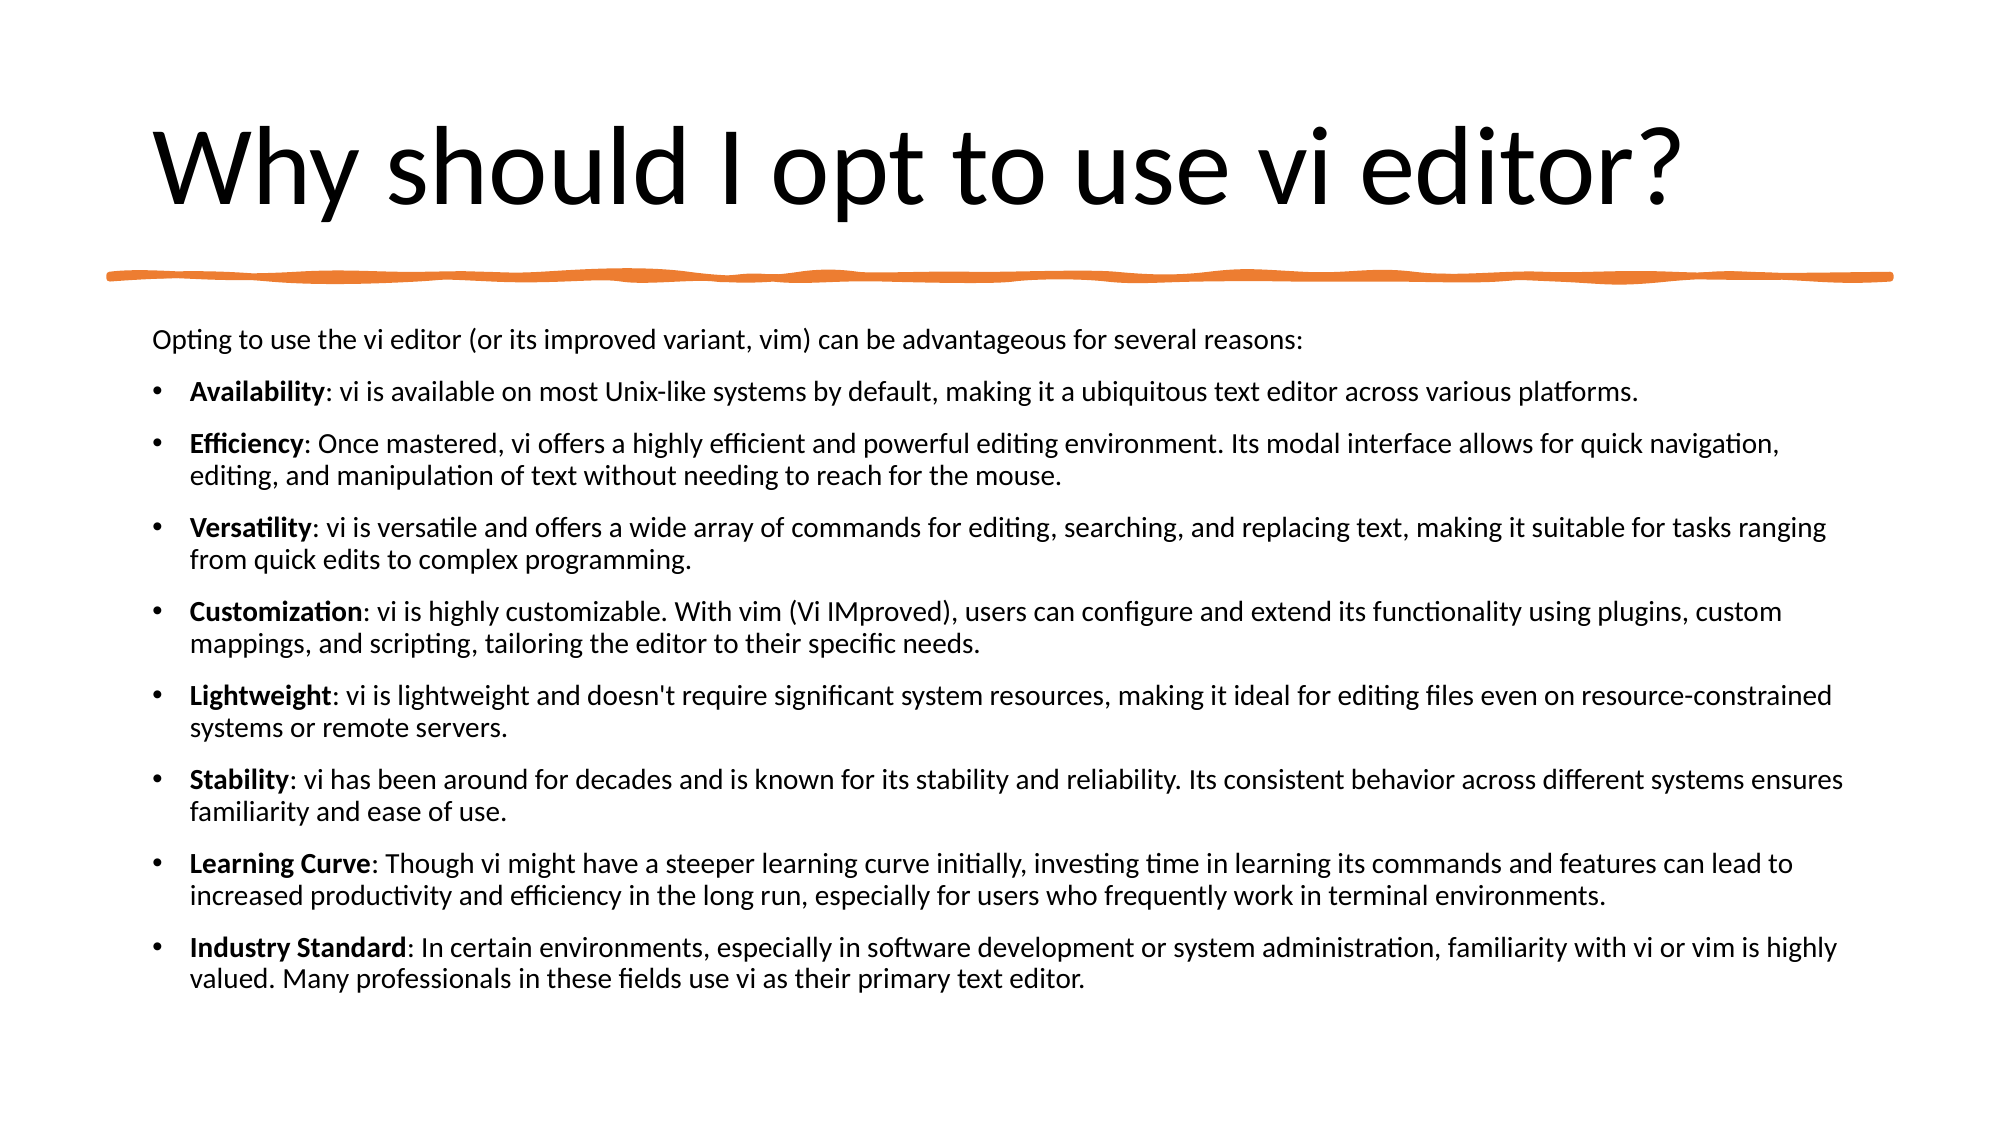

# Why should I opt to use vi editor?

Opting to use the vi editor (or its improved variant, vim) can be advantageous for several reasons:
Availability: vi is available on most Unix-like systems by default, making it a ubiquitous text editor across various platforms.
Efficiency: Once mastered, vi offers a highly efficient and powerful editing environment. Its modal interface allows for quick navigation, editing, and manipulation of text without needing to reach for the mouse.
Versatility: vi is versatile and offers a wide array of commands for editing, searching, and replacing text, making it suitable for tasks ranging from quick edits to complex programming.
Customization: vi is highly customizable. With vim (Vi IMproved), users can configure and extend its functionality using plugins, custom mappings, and scripting, tailoring the editor to their specific needs.
Lightweight: vi is lightweight and doesn't require significant system resources, making it ideal for editing files even on resource-constrained systems or remote servers.
Stability: vi has been around for decades and is known for its stability and reliability. Its consistent behavior across different systems ensures familiarity and ease of use.
Learning Curve: Though vi might have a steeper learning curve initially, investing time in learning its commands and features can lead to increased productivity and efficiency in the long run, especially for users who frequently work in terminal environments.
Industry Standard: In certain environments, especially in software development or system administration, familiarity with vi or vim is highly valued. Many professionals in these fields use vi as their primary text editor.